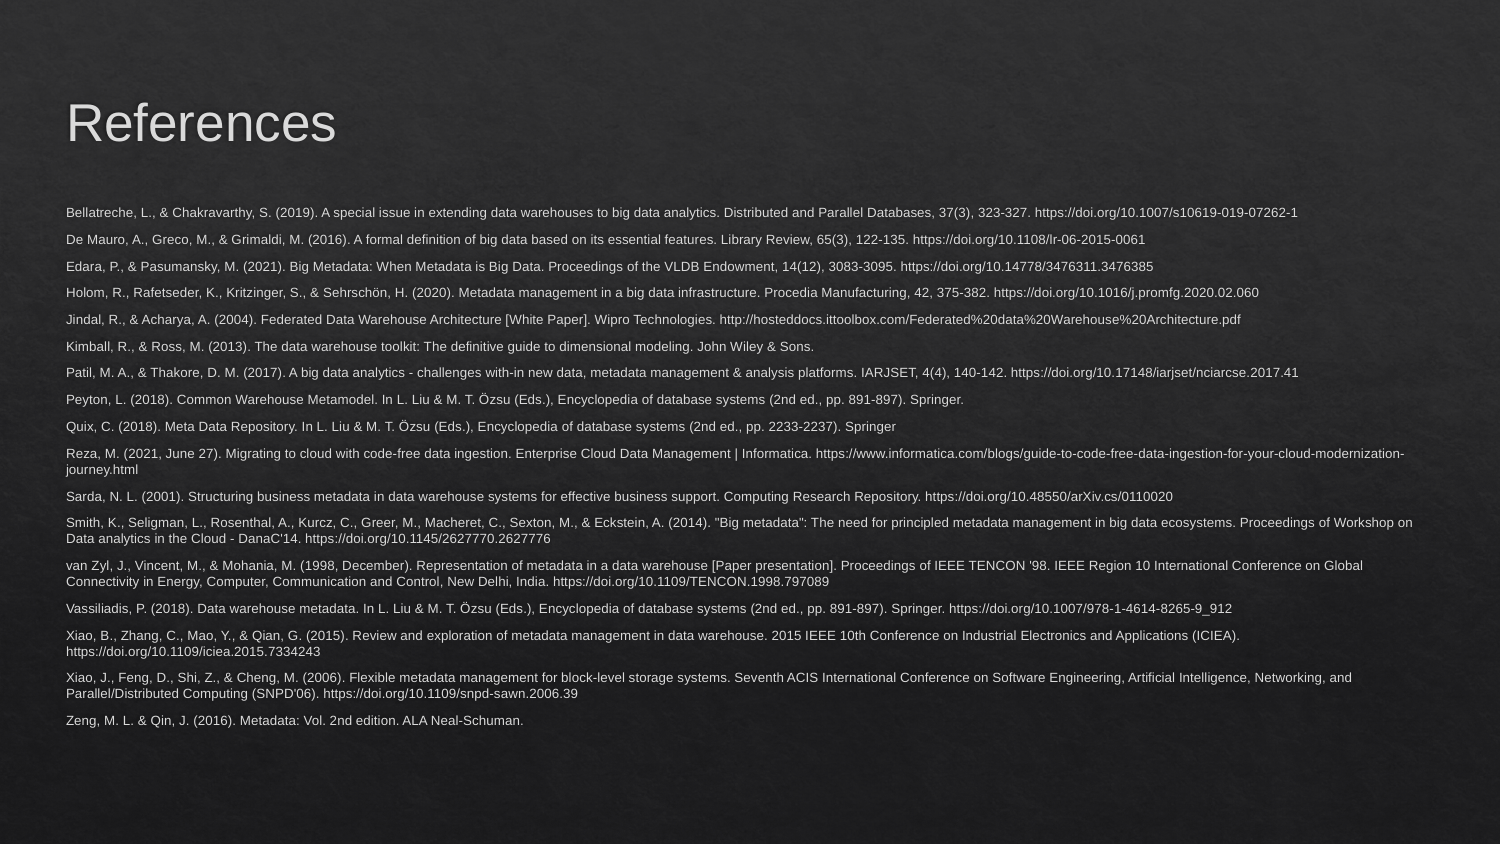

# References
Bellatreche, L., & Chakravarthy, S. (2019). A special issue in extending data warehouses to big data analytics. Distributed and Parallel Databases, 37(3), 323-327. https://doi.org/10.1007/s10619-019-07262-1
De Mauro, A., Greco, M., & Grimaldi, M. (2016). A formal definition of big data based on its essential features. Library Review, 65(3), 122-135. https://doi.org/10.1108/lr-06-2015-0061
Edara, P., & Pasumansky, M. (2021). Big Metadata: When Metadata is Big Data. Proceedings of the VLDB Endowment, 14(12), 3083-3095. https://doi.org/10.14778/3476311.3476385
Holom, R., Rafetseder, K., Kritzinger, S., & Sehrschön, H. (2020). Metadata management in a big data infrastructure. Procedia Manufacturing, 42, 375-382. https://doi.org/10.1016/j.promfg.2020.02.060
Jindal, R., & Acharya, A. (2004). Federated Data Warehouse Architecture [White Paper]. Wipro Technologies. http://hosteddocs.ittoolbox.com/Federated%20data%20Warehouse%20Architecture.pdf
Kimball, R., & Ross, M. (2013). The data warehouse toolkit: The definitive guide to dimensional modeling. John Wiley & Sons.
Patil, M. A., & Thakore, D. M. (2017). A big data analytics - challenges with-in new data, metadata management & analysis platforms. IARJSET, 4(4), 140-142. https://doi.org/10.17148/iarjset/nciarcse.2017.41
Peyton, L. (2018). Common Warehouse Metamodel. In L. Liu & M. T. Özsu (Eds.), Encyclopedia of database systems (2nd ed., pp. 891-897). Springer.
Quix, C. (2018). Meta Data Repository. In L. Liu & M. T. Özsu (Eds.), Encyclopedia of database systems (2nd ed., pp. 2233-2237). Springer
Reza, M. (2021, June 27). Migrating to cloud with code-free data ingestion. Enterprise Cloud Data Management | Informatica. https://www.informatica.com/blogs/guide-to-code-free-data-ingestion-for-your-cloud-modernization-journey.html
Sarda, N. L. (2001). Structuring business metadata in data warehouse systems for effective business support. Computing Research Repository. https://doi.org/10.48550/arXiv.cs/0110020
Smith, K., Seligman, L., Rosenthal, A., Kurcz, C., Greer, M., Macheret, C., Sexton, M., & Eckstein, A. (2014). "Big metadata": The need for principled metadata management in big data ecosystems. Proceedings of Workshop on Data analytics in the Cloud - DanaC'14. https://doi.org/10.1145/2627770.2627776
van Zyl, J., Vincent, M., & Mohania, M. (1998, December). Representation of metadata in a data warehouse [Paper presentation]. Proceedings of IEEE TENCON '98. IEEE Region 10 International Conference on Global Connectivity in Energy, Computer, Communication and Control, New Delhi, India. https://doi.org/10.1109/TENCON.1998.797089
Vassiliadis, P. (2018). Data warehouse metadata. In L. Liu & M. T. Özsu (Eds.), Encyclopedia of database systems (2nd ed., pp. 891-897). Springer. https://doi.org/10.1007/978-1-4614-8265-9_912
Xiao, B., Zhang, C., Mao, Y., & Qian, G. (2015). Review and exploration of metadata management in data warehouse. 2015 IEEE 10th Conference on Industrial Electronics and Applications (ICIEA). https://doi.org/10.1109/iciea.2015.7334243
Xiao, J., Feng, D., Shi, Z., & Cheng, M. (2006). Flexible metadata management for block-level storage systems. Seventh ACIS International Conference on Software Engineering, Artificial Intelligence, Networking, and Parallel/Distributed Computing (SNPD'06). https://doi.org/10.1109/snpd-sawn.2006.39
Zeng, M. L. & Qin, J. (2016). Metadata: Vol. 2nd edition. ALA Neal-Schuman.